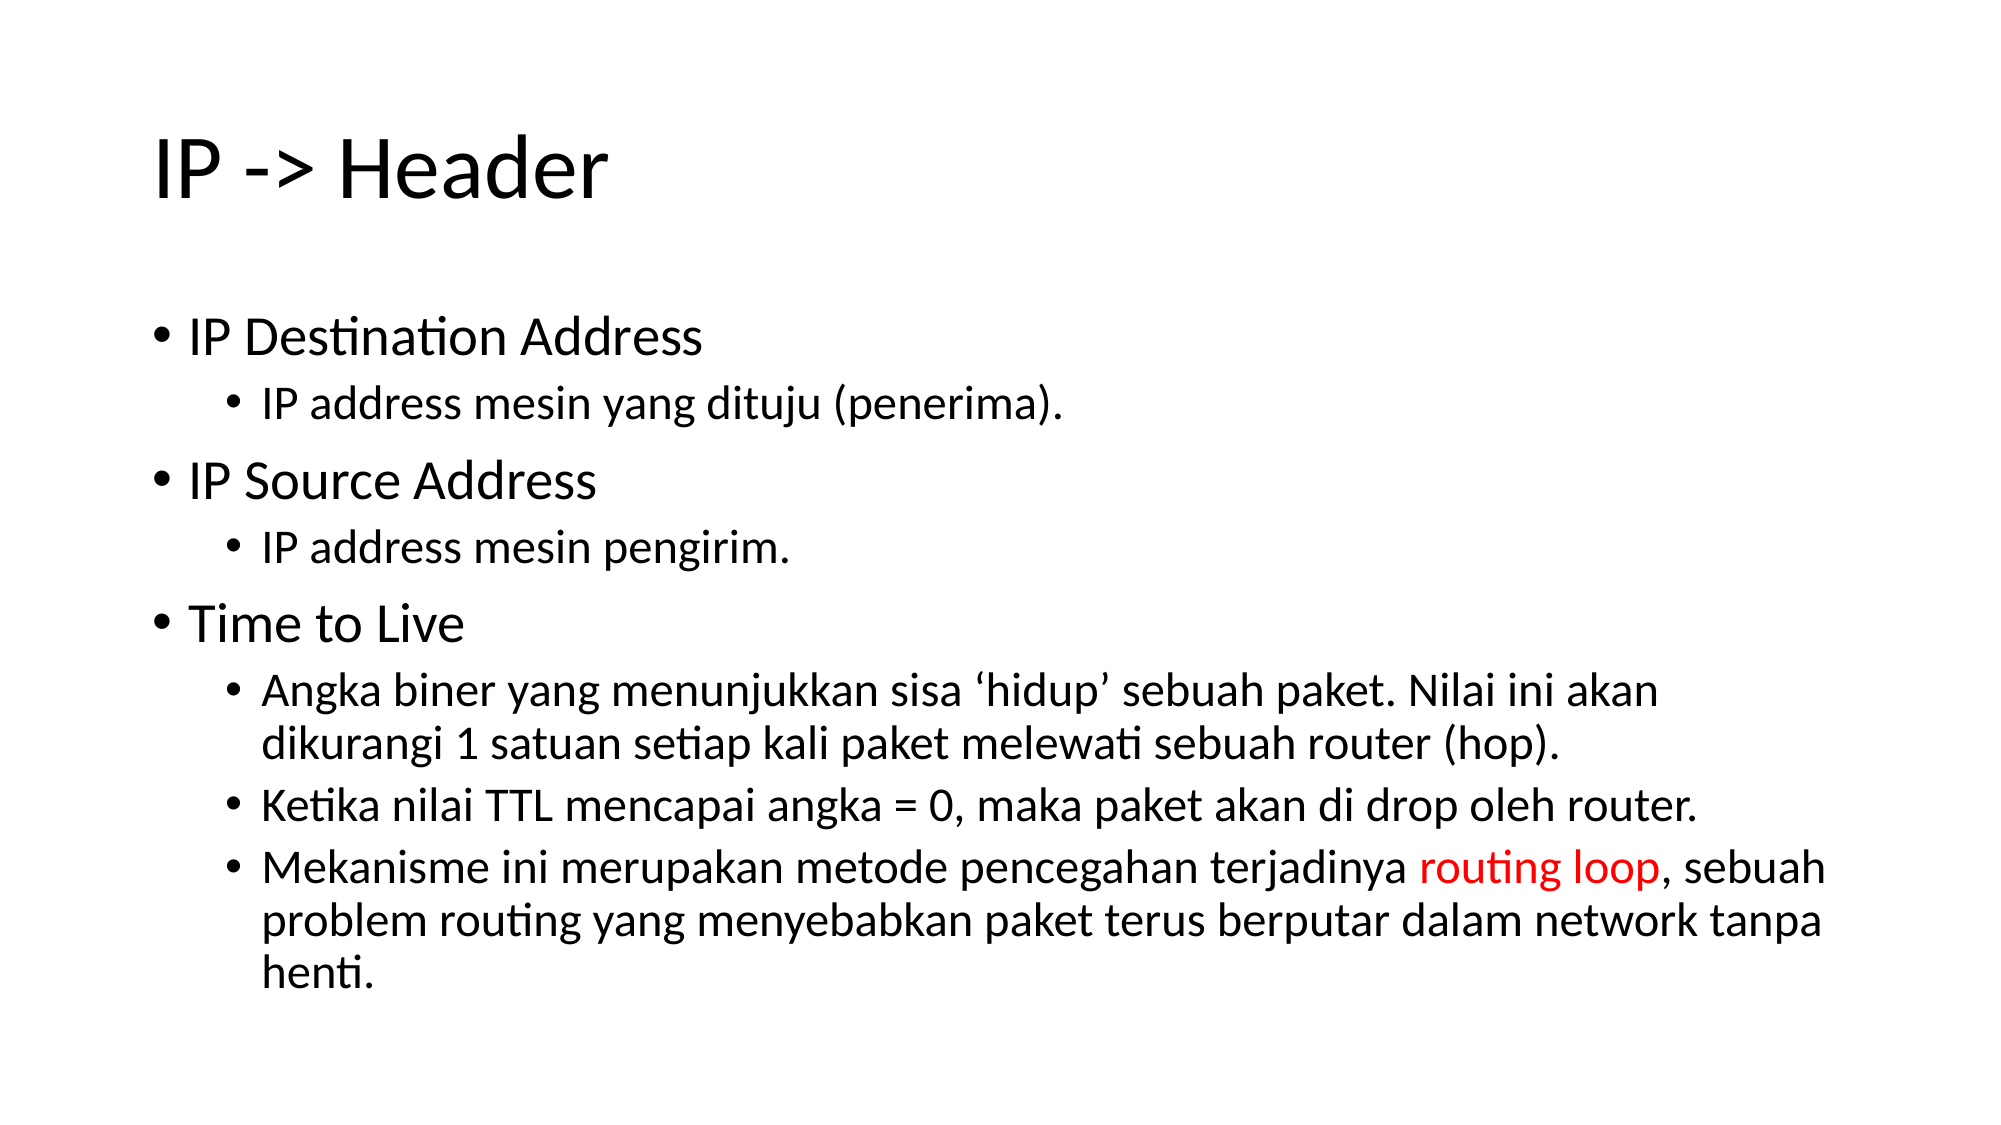

# IP -> Header
IP Destination Address
IP address mesin yang dituju (penerima).
IP Source Address
IP address mesin pengirim.
Time to Live
Angka biner yang menunjukkan sisa ‘hidup’ sebuah paket. Nilai ini akan dikurangi 1 satuan setiap kali paket melewati sebuah router (hop).
Ketika nilai TTL mencapai angka = 0, maka paket akan di drop oleh router.
Mekanisme ini merupakan metode pencegahan terjadinya routing loop, sebuah problem routing yang menyebabkan paket terus berputar dalam network tanpa henti.